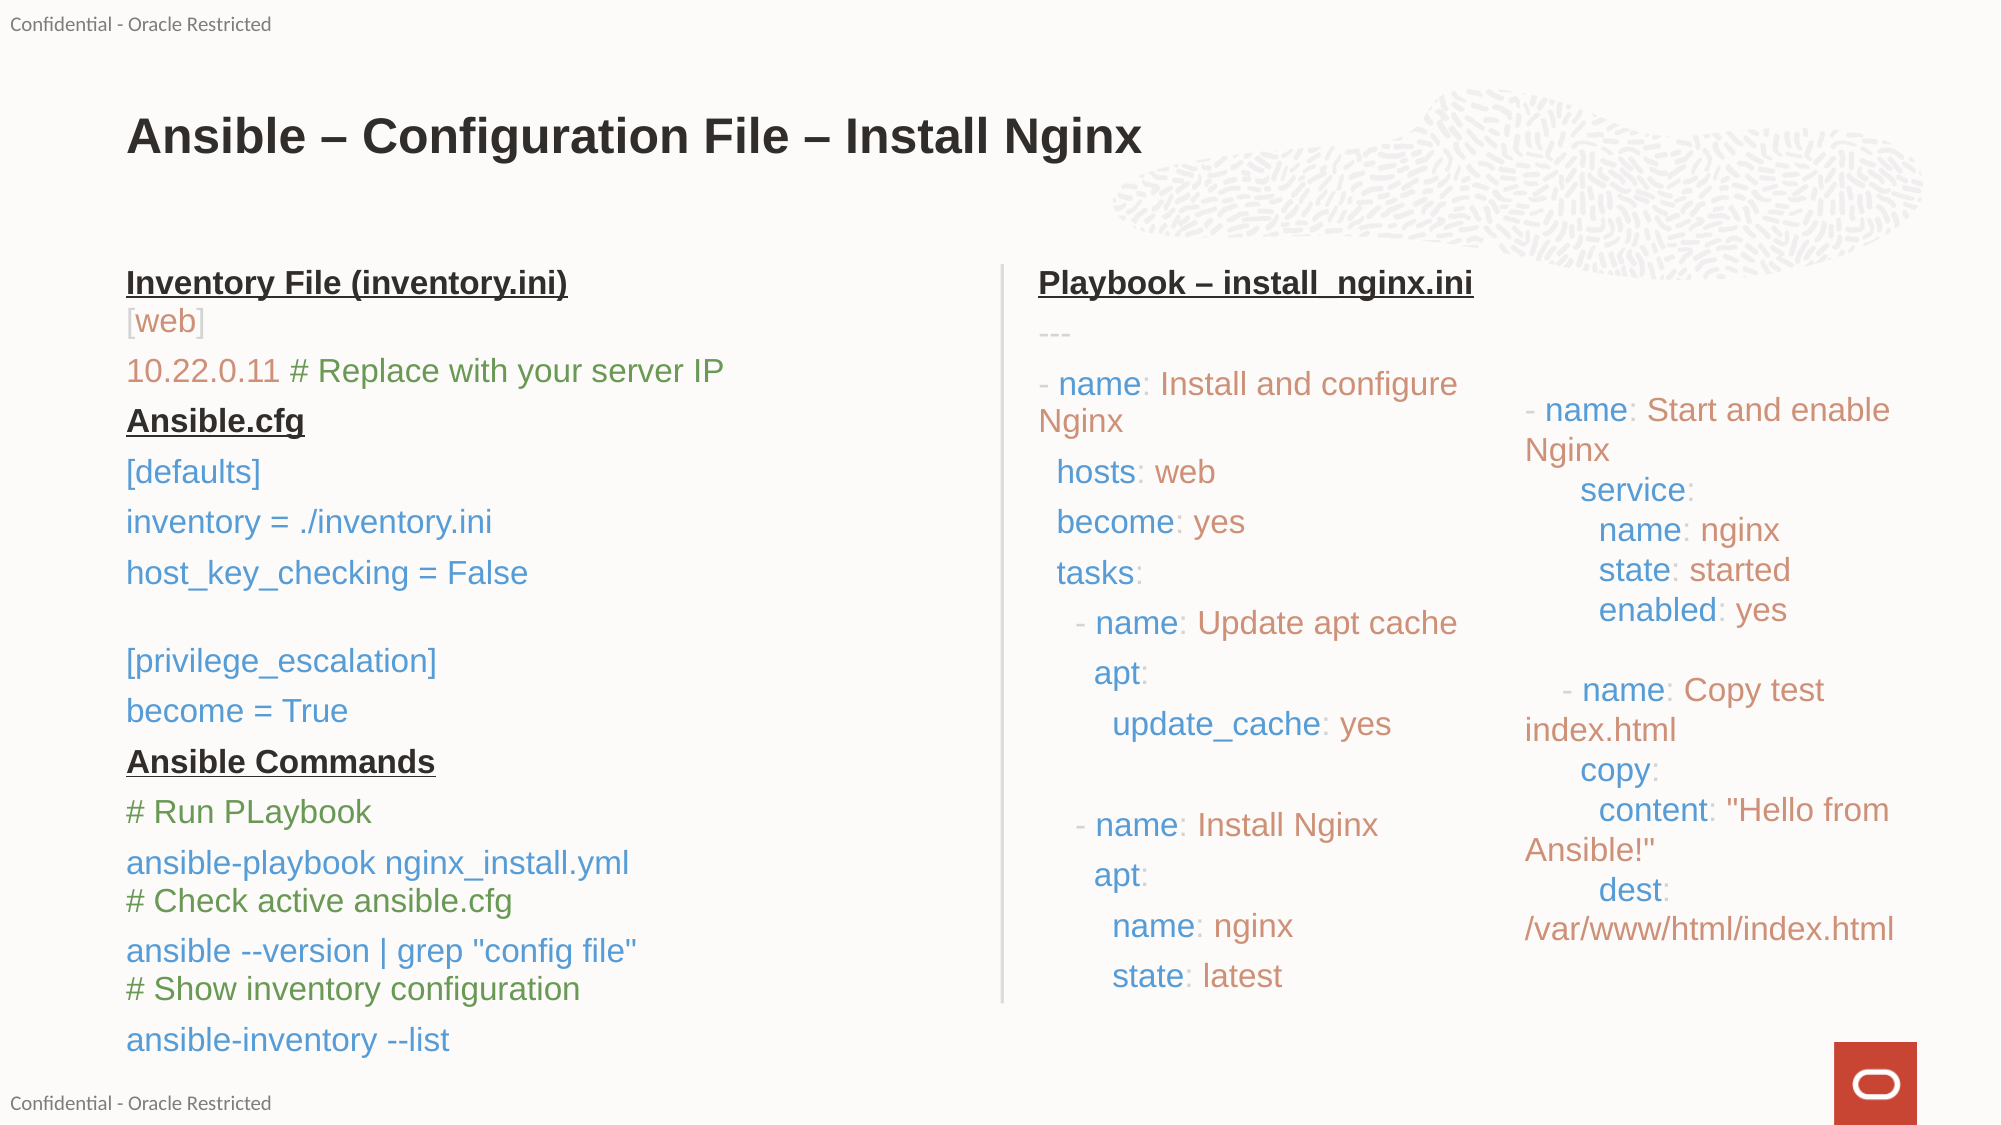

# Ansible – Configuration File – Install Nginx
Inventory File (inventory.ini)
[web]
10.22.0.11 # Replace with your server IP
Ansible.cfg
[defaults]
inventory = ./inventory.ini
host_key_checking = False
[privilege_escalation]
become = True
Ansible Commands
# Run PLaybook
ansible-playbook nginx_install.yml
# Check active ansible.cfg
ansible --version | grep "config file"
# Show inventory configuration
ansible-inventory --list

Playbook – install_nginx.ini
---
- name: Install and configure Nginx
  hosts: web
  become: yes
  tasks:
    - name: Update apt cache
      apt:
        update_cache: yes

    - name: Install Nginx
      apt:
        name: nginx
        state: latest

- name: Start and enable Nginx
      service:
        name: nginx
        state: started
        enabled: yes

    - name: Copy test index.html
      copy:
        content: "Hello from Ansible!"
        dest: /var/www/html/index.html